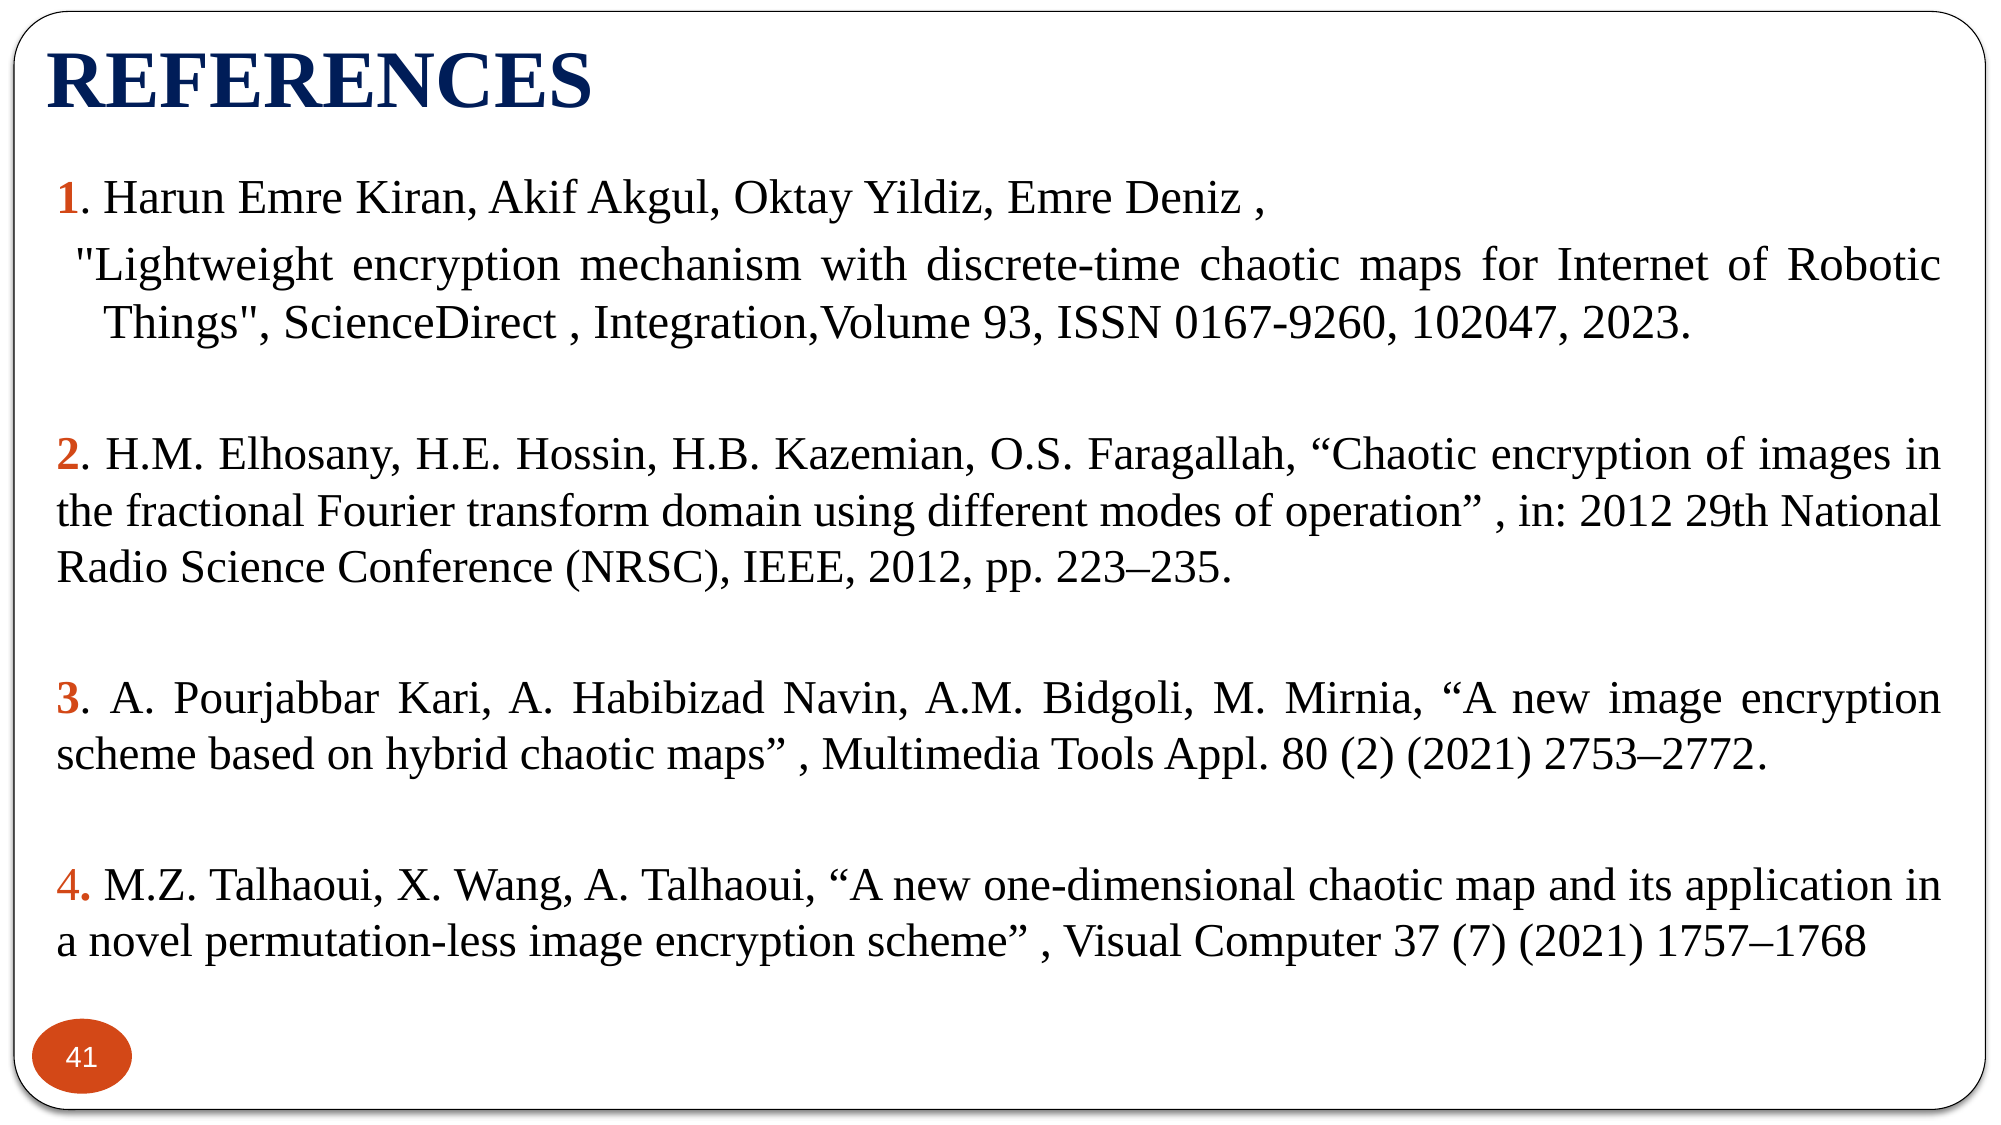

# REFERENCES
1. Harun Emre Kiran, Akif Akgul, Oktay Yildiz, Emre Deniz ,
 "Lightweight encryption mechanism with discrete-time chaotic maps for Internet of Robotic Things", ScienceDirect , Integration,Volume 93, ISSN 0167-9260, 102047, 2023.

2. H.M. Elhosany, H.E. Hossin, H.B. Kazemian, O.S. Faragallah, “Chaotic encryption of images in the fractional Fourier transform domain using different modes of operation” , in: 2012 29th National Radio Science Conference (NRSC), IEEE, 2012, pp. 223–235.

3. A. Pourjabbar Kari, A. Habibizad Navin, A.M. Bidgoli, M. Mirnia, “A new image encryption scheme based on hybrid chaotic maps” , Multimedia Tools Appl. 80 (2) (2021) 2753–2772.

4. M.Z. Talhaoui, X. Wang, A. Talhaoui, “A new one-dimensional chaotic map and its application in a novel permutation-less image encryption scheme” , Visual Computer 37 (7) (2021) 1757–1768

41